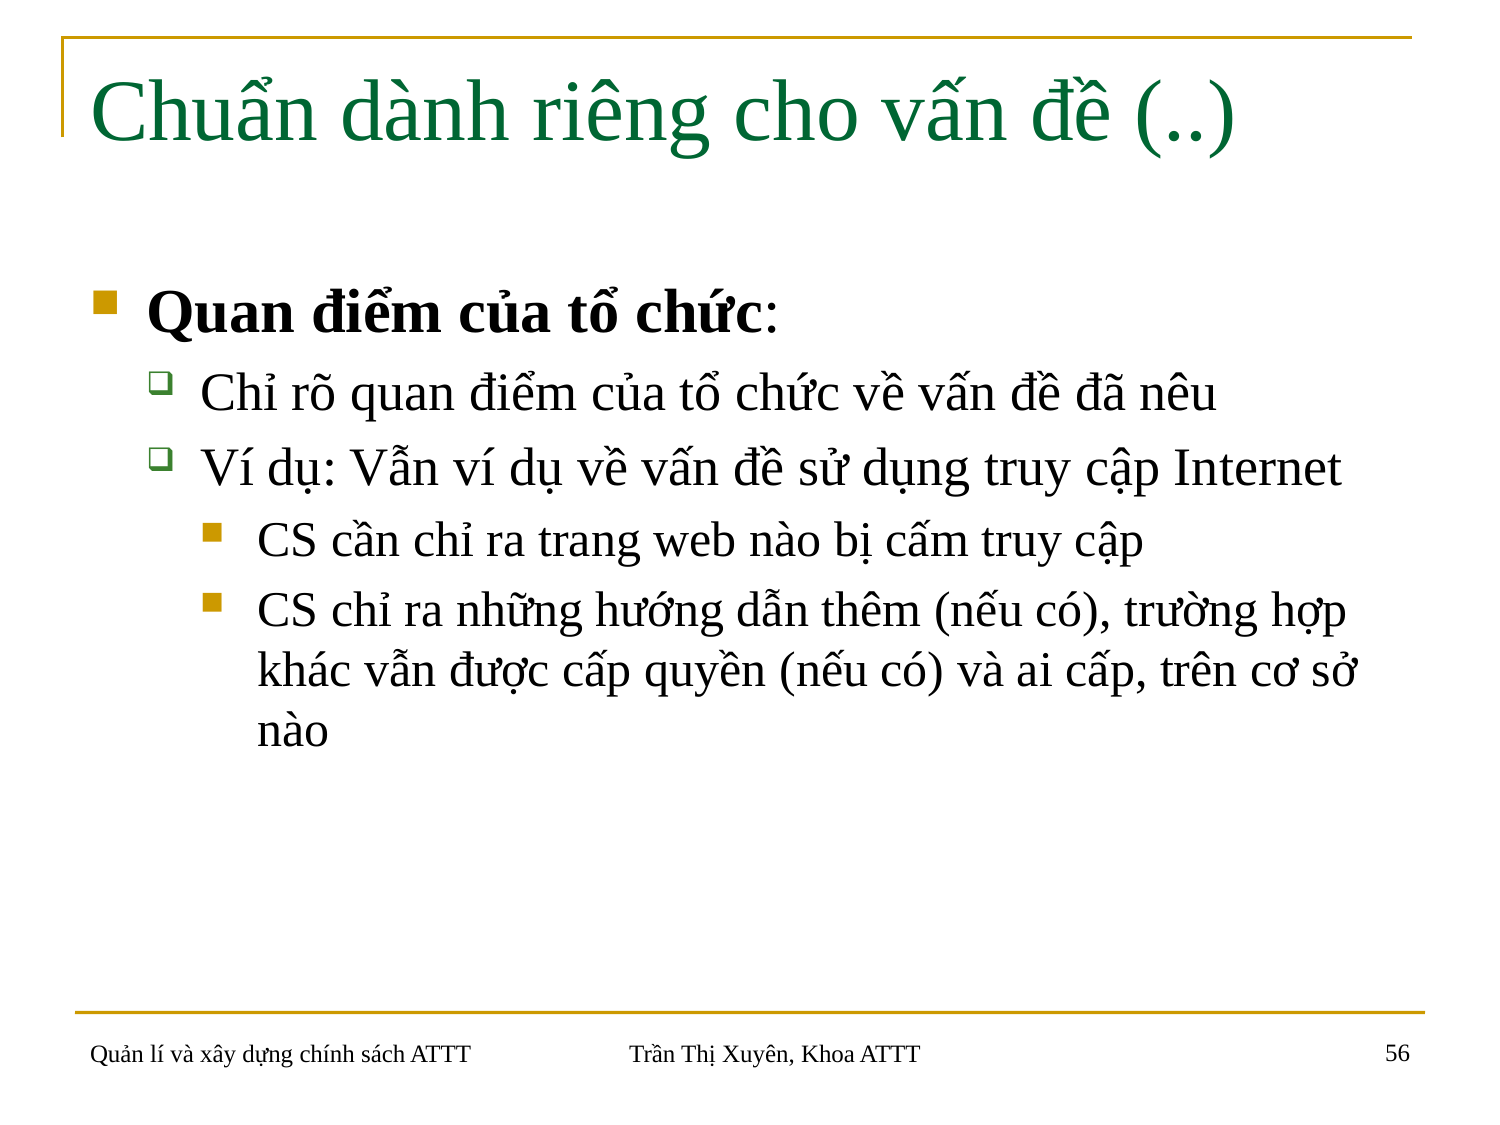

# Chuẩn dành riêng cho vấn đề (..)
Quan điểm của tổ chức:
Chỉ rõ quan điểm của tổ chức về vấn đề đã nêu
Ví dụ: Vẫn ví dụ về vấn đề sử dụng truy cập Internet
CS cần chỉ ra trang web nào bị cấm truy cập
CS chỉ ra những hướng dẫn thêm (nếu có), trường hợp khác vẫn được cấp quyền (nếu có) và ai cấp, trên cơ sở nào
56
Quản lí và xây dựng chính sách ATTT
Trần Thị Xuyên, Khoa ATTT